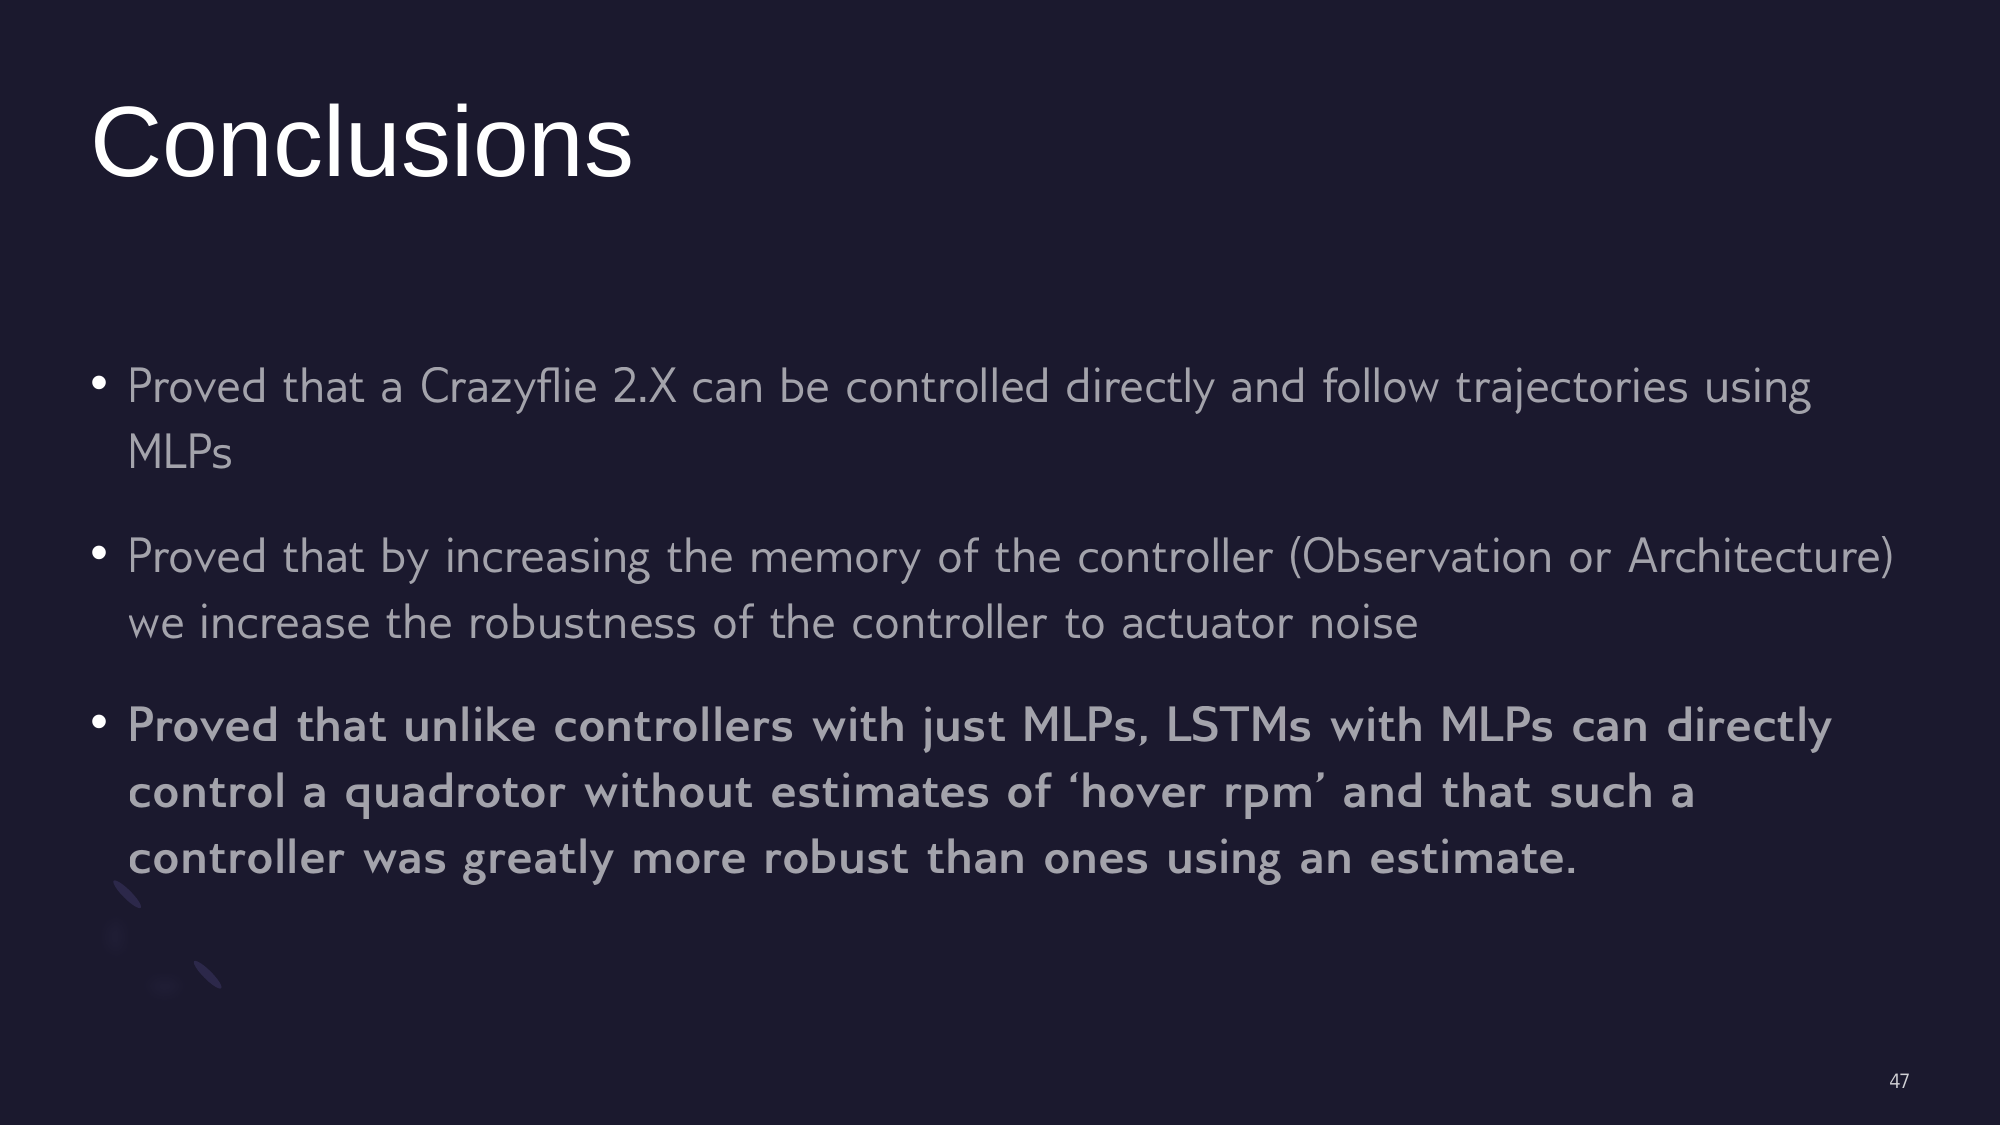

# Conclusions
Proved that a Crazyflie 2.X can be controlled directly and follow trajectories using MLPs
Proved that by increasing the memory of the controller (Observation or Architecture) we increase the robustness of the controller to actuator noise
Proved that unlike controllers with just MLPs, LSTMs with MLPs can directly control a quadrotor without estimates of ‘hover rpm’ and that such a controller was greatly more robust than ones using an estimate.
47